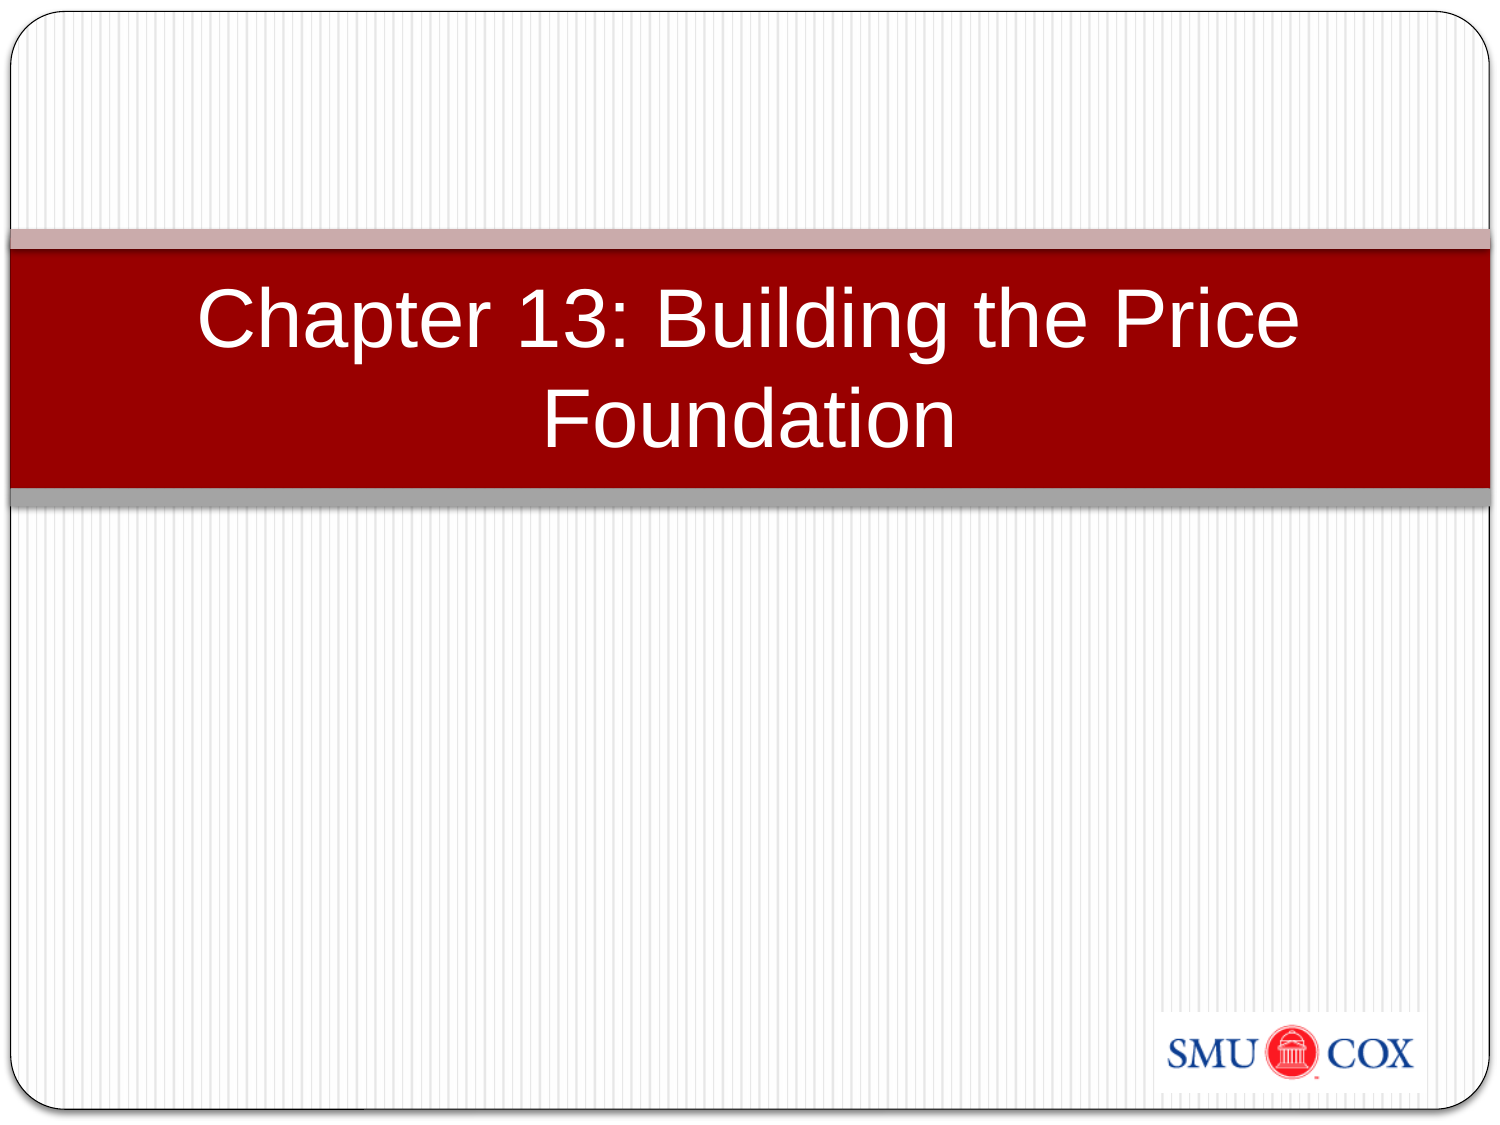

# Chapter 13: Building the Price Foundation